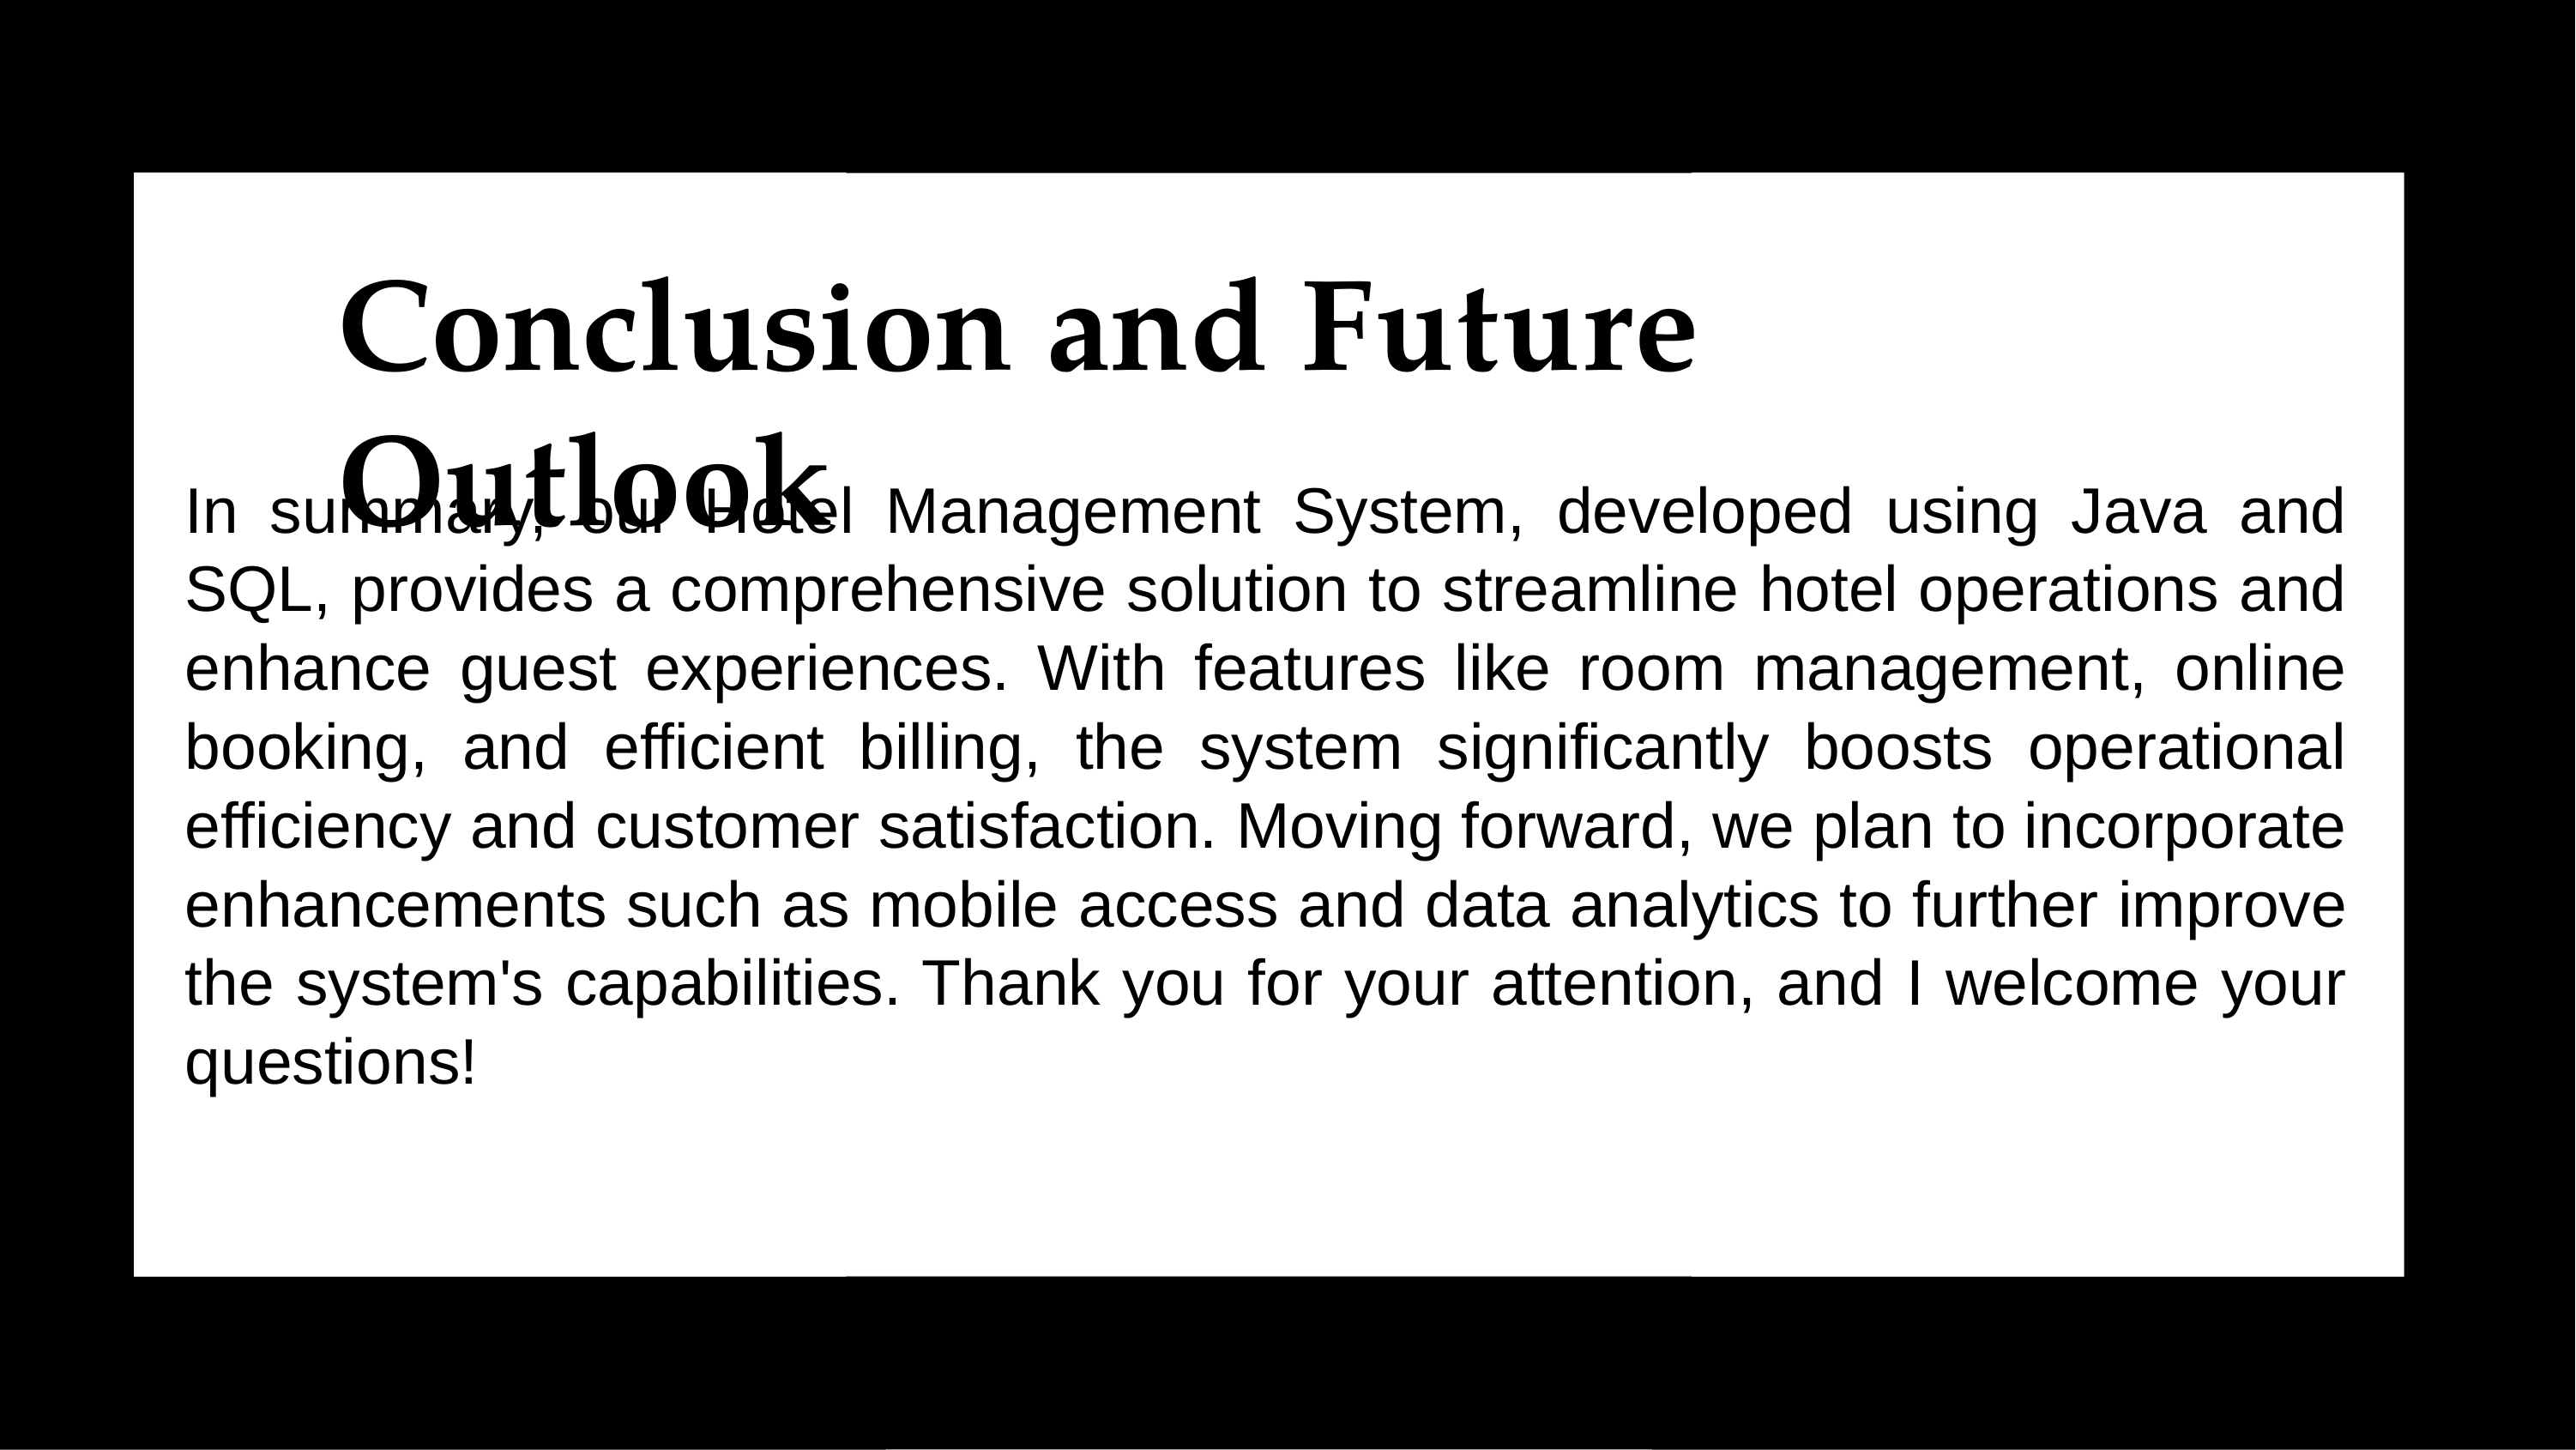

# Conclusion and Future Outlook
In summary, our Hotel Management System, developed using Java and SQL, provides a comprehensive solution to streamline hotel operations and enhance guest experiences. With features like room management, online booking, and efficient billing, the system significantly boosts operational efficiency and customer satisfaction. Moving forward, we plan to incorporate enhancements such as mobile access and data analytics to further improve the system's capabilities. Thank you for your attention, and I welcome your questions!